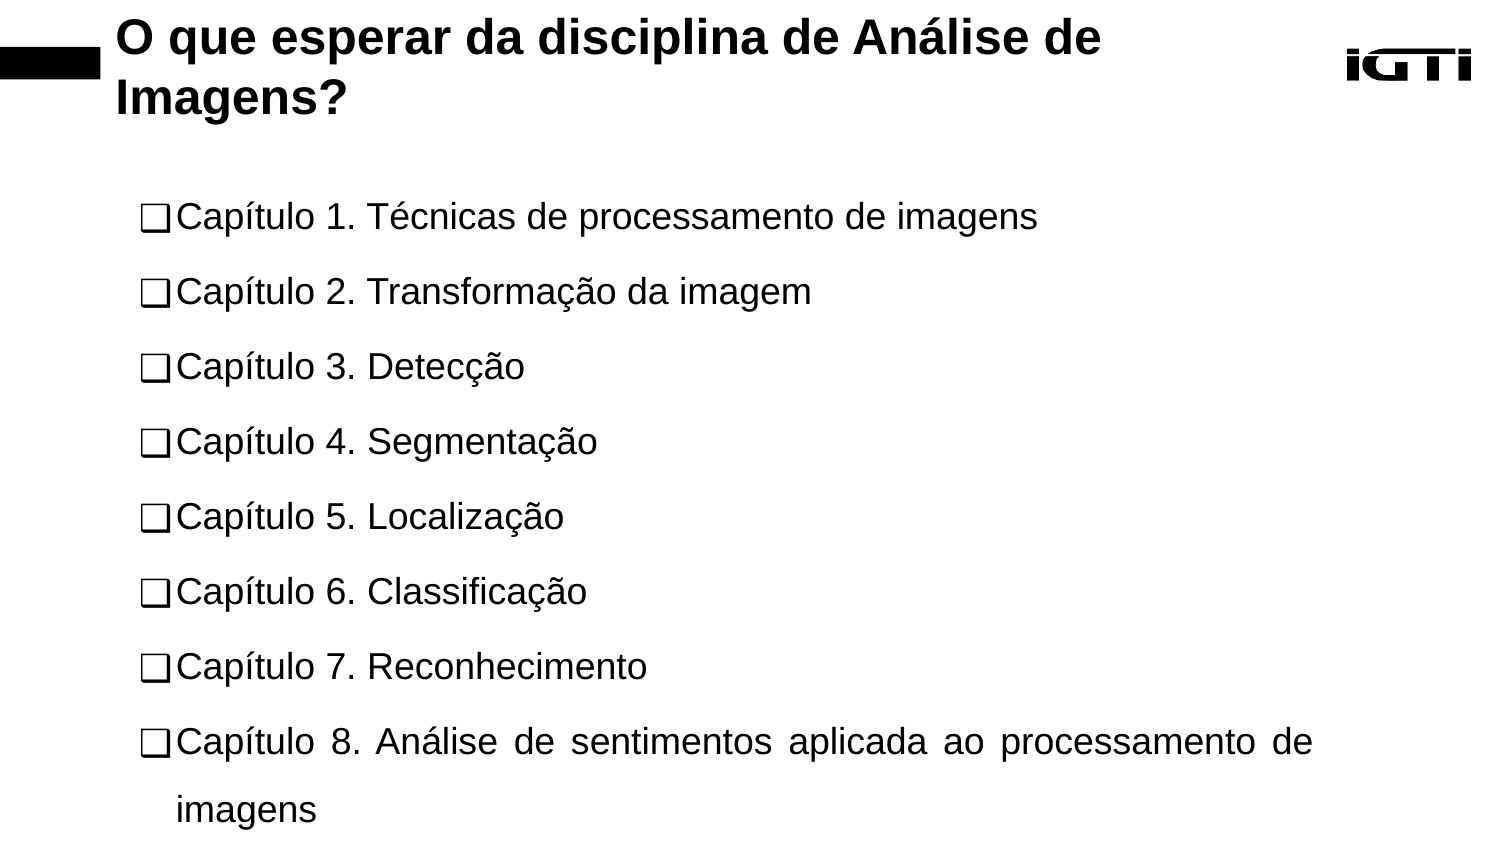

# O que esperar da disciplina de Análise de Imagens?
Capítulo 1. Técnicas de processamento de imagens
Capítulo 2. Transformação da imagem
Capítulo 3. Detecção
Capítulo 4. Segmentação
Capítulo 5. Localização
Capítulo 6. Classificação
Capítulo 7. Reconhecimento
Capítulo 8. Análise de sentimentos aplicada ao processamento de imagens